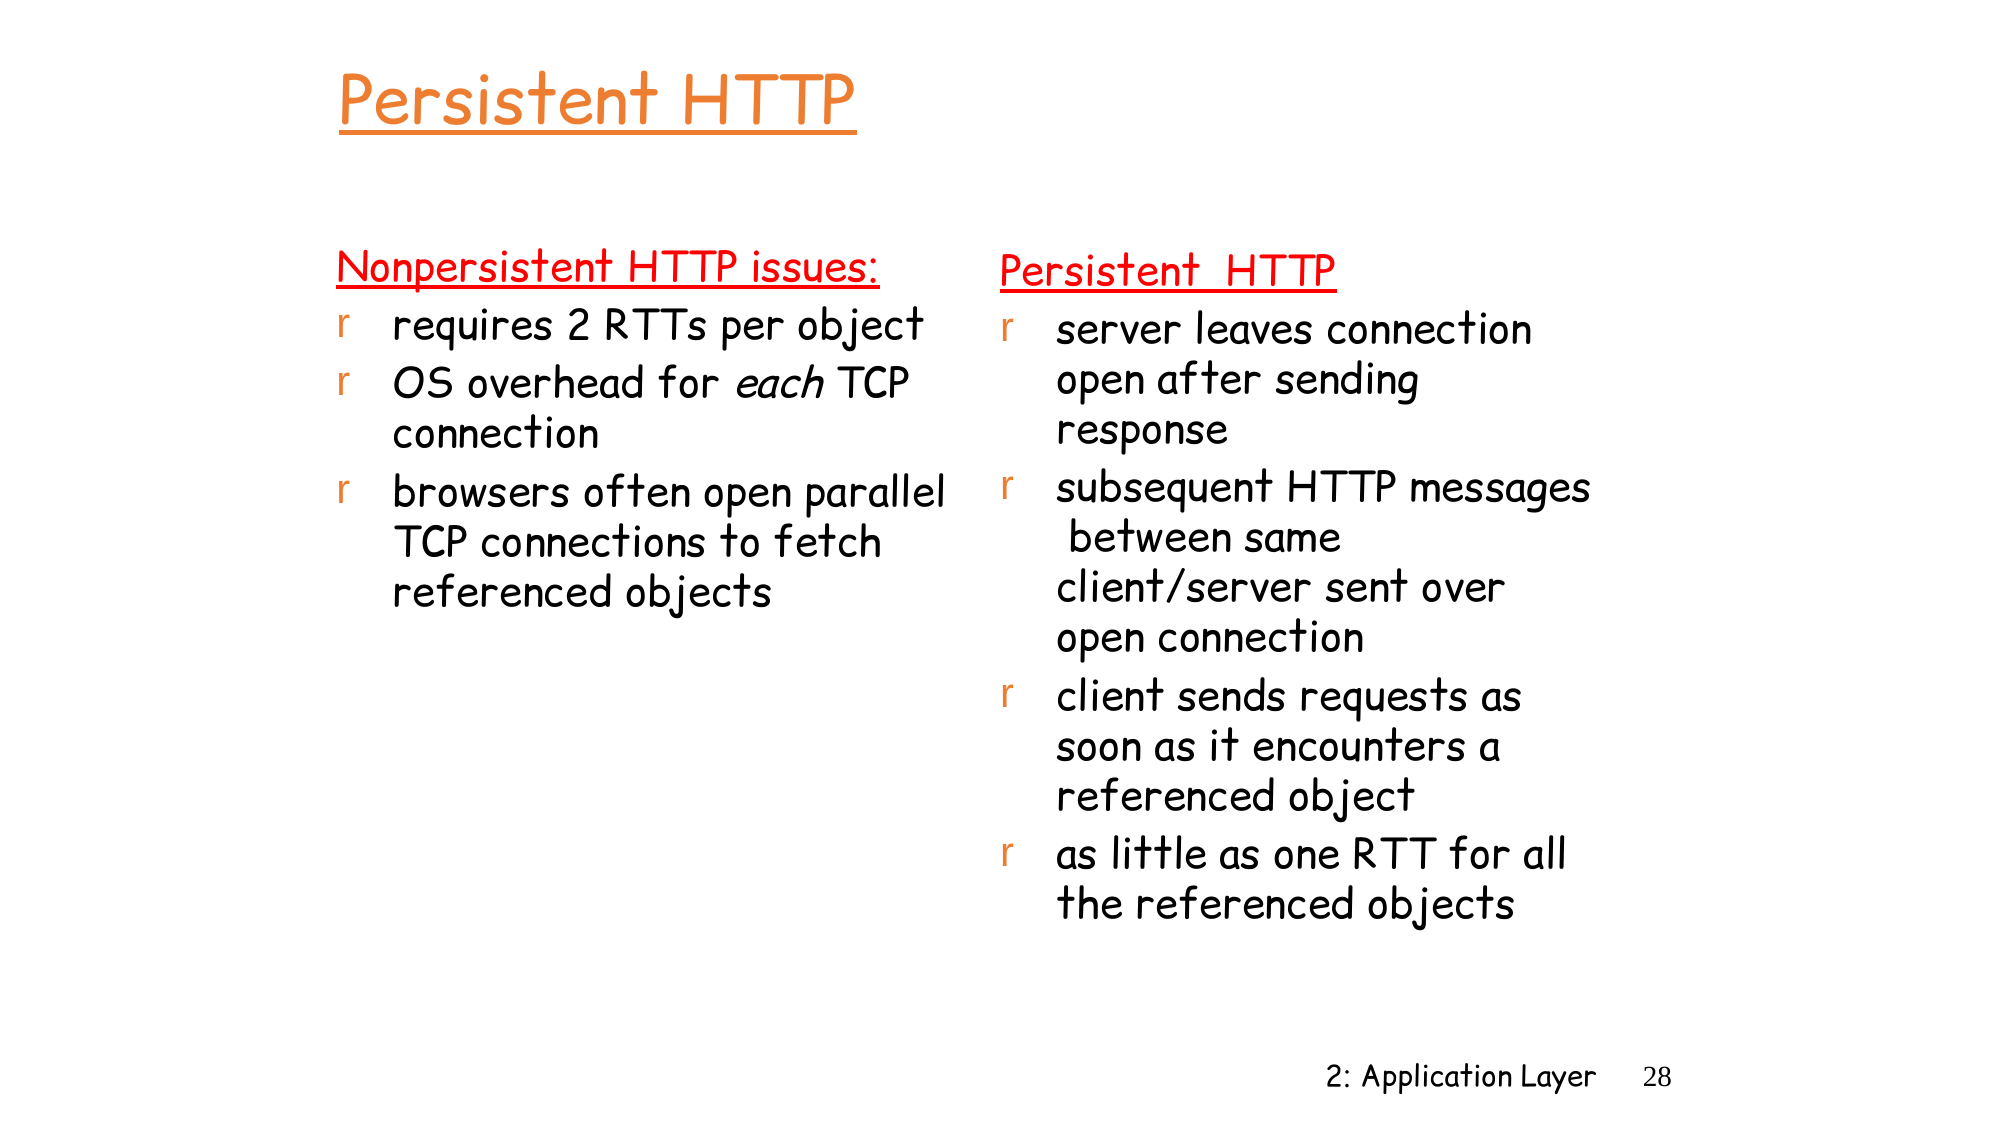

# Persistent HTTP
Nonpersistent HTTP issues:
requires 2 RTTs per object
OS overhead for each TCP connection
browsers often open parallel TCP connections to fetch referenced objects

Persistent  HTTP
server leaves connection open after sending response
subsequent HTTP messages  between same client/server sent over open connection
client sends requests as soon as it encounters a referenced object
as little as one RTT for all the referenced objects
2: Application Layer
28